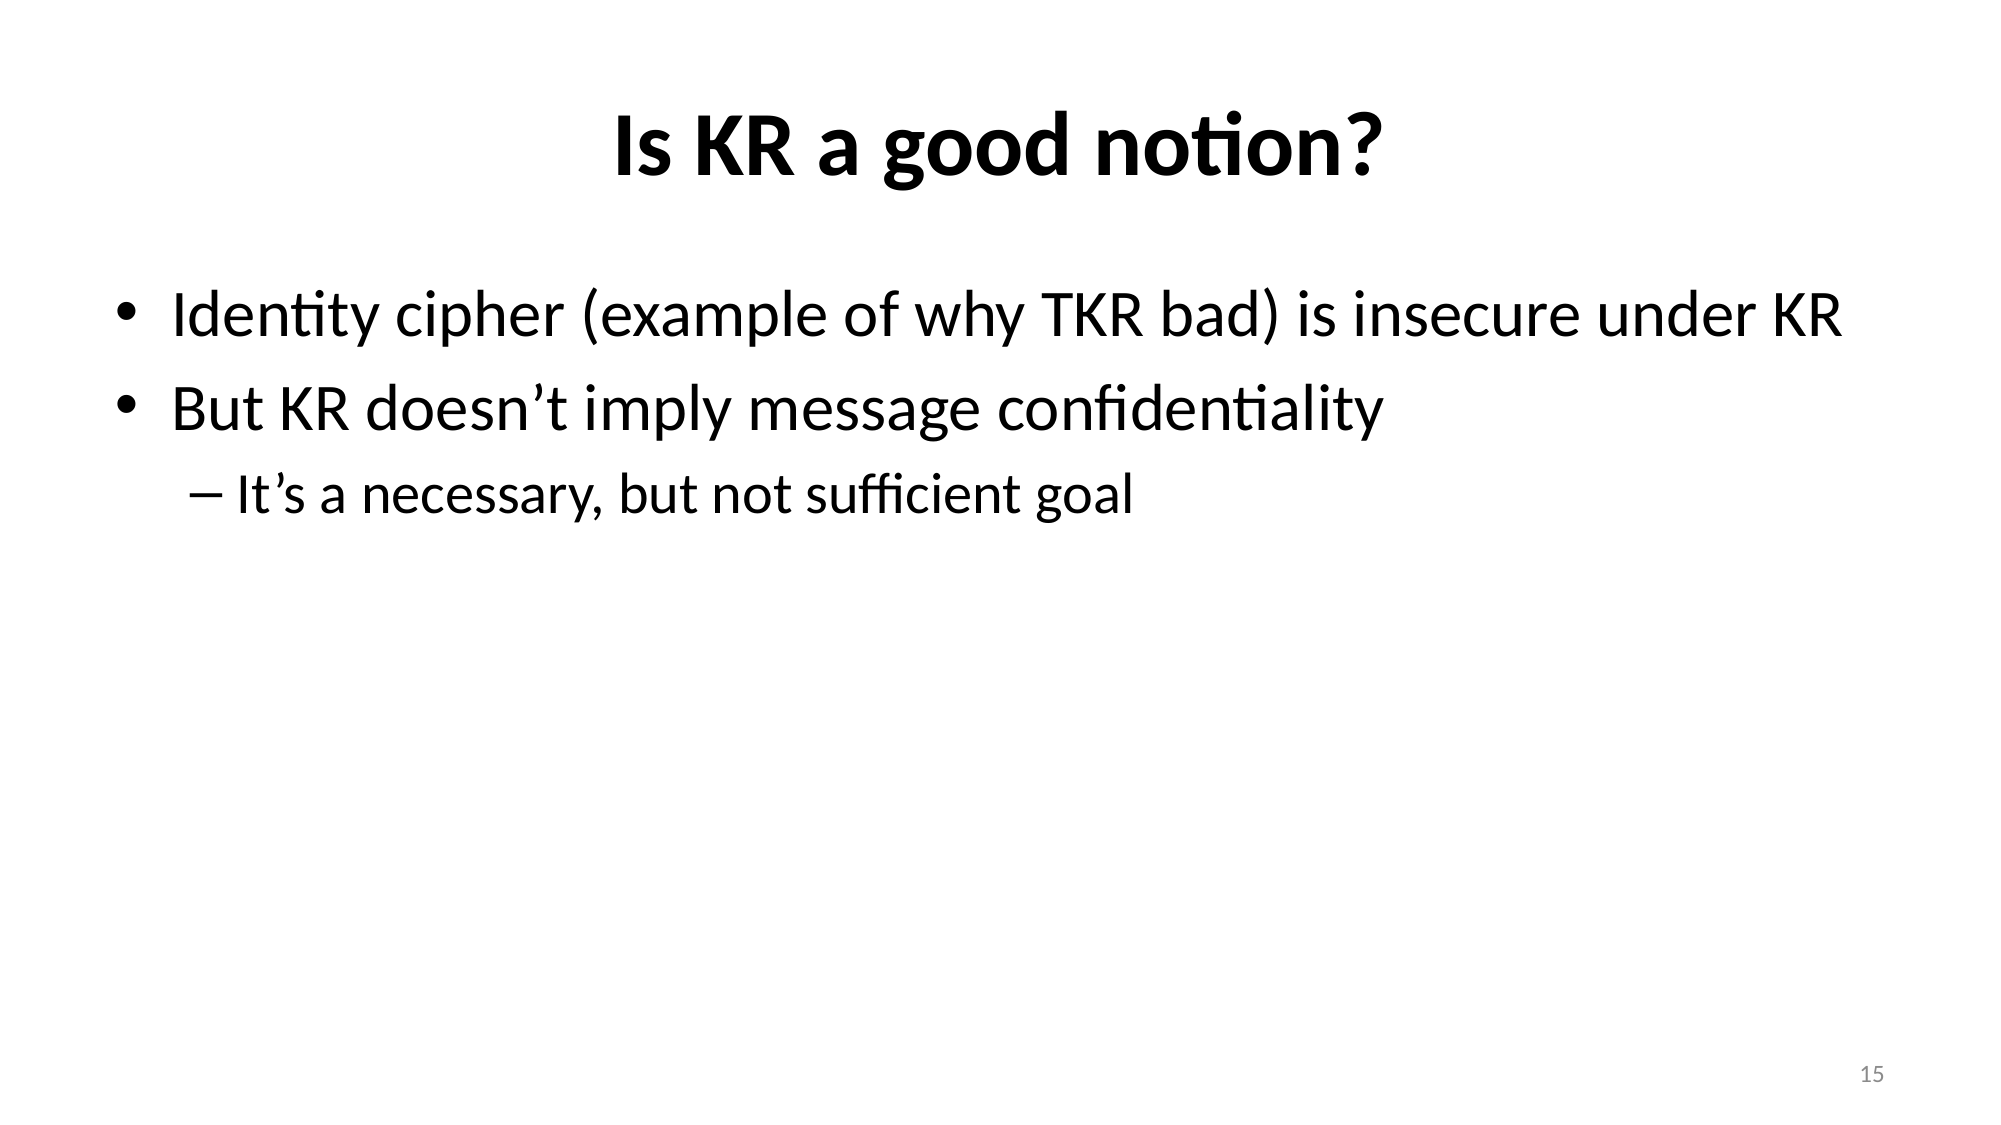

# Is KR a good notion?
Identity cipher (example of why TKR bad) is insecure under KR
But KR doesn’t imply message confidentiality
It’s a necessary, but not sufficient goal

15